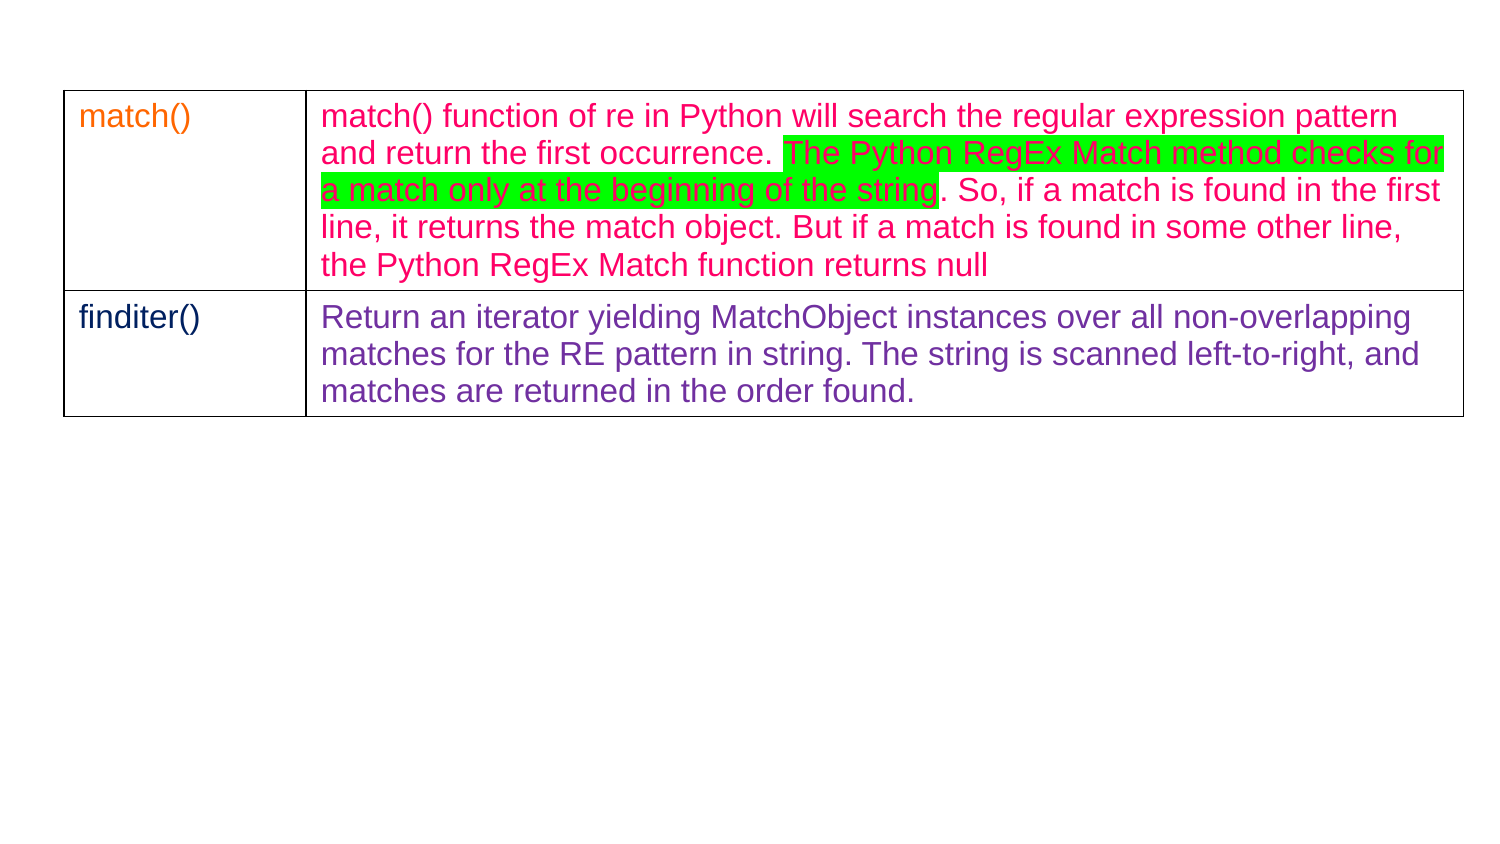

| match() | match() function of re in Python will search the regular expression pattern and return the first occurrence. The Python RegEx Match method checks for a match only at the beginning of the string. So, if a match is found in the first line, it returns the match object. But if a match is found in some other line, the Python RegEx Match function returns null |
| --- | --- |
| finditer() | Return an iterator yielding MatchObject instances over all non-overlapping matches for the RE pattern in string. The string is scanned left-to-right, and matches are returned in the order found. |